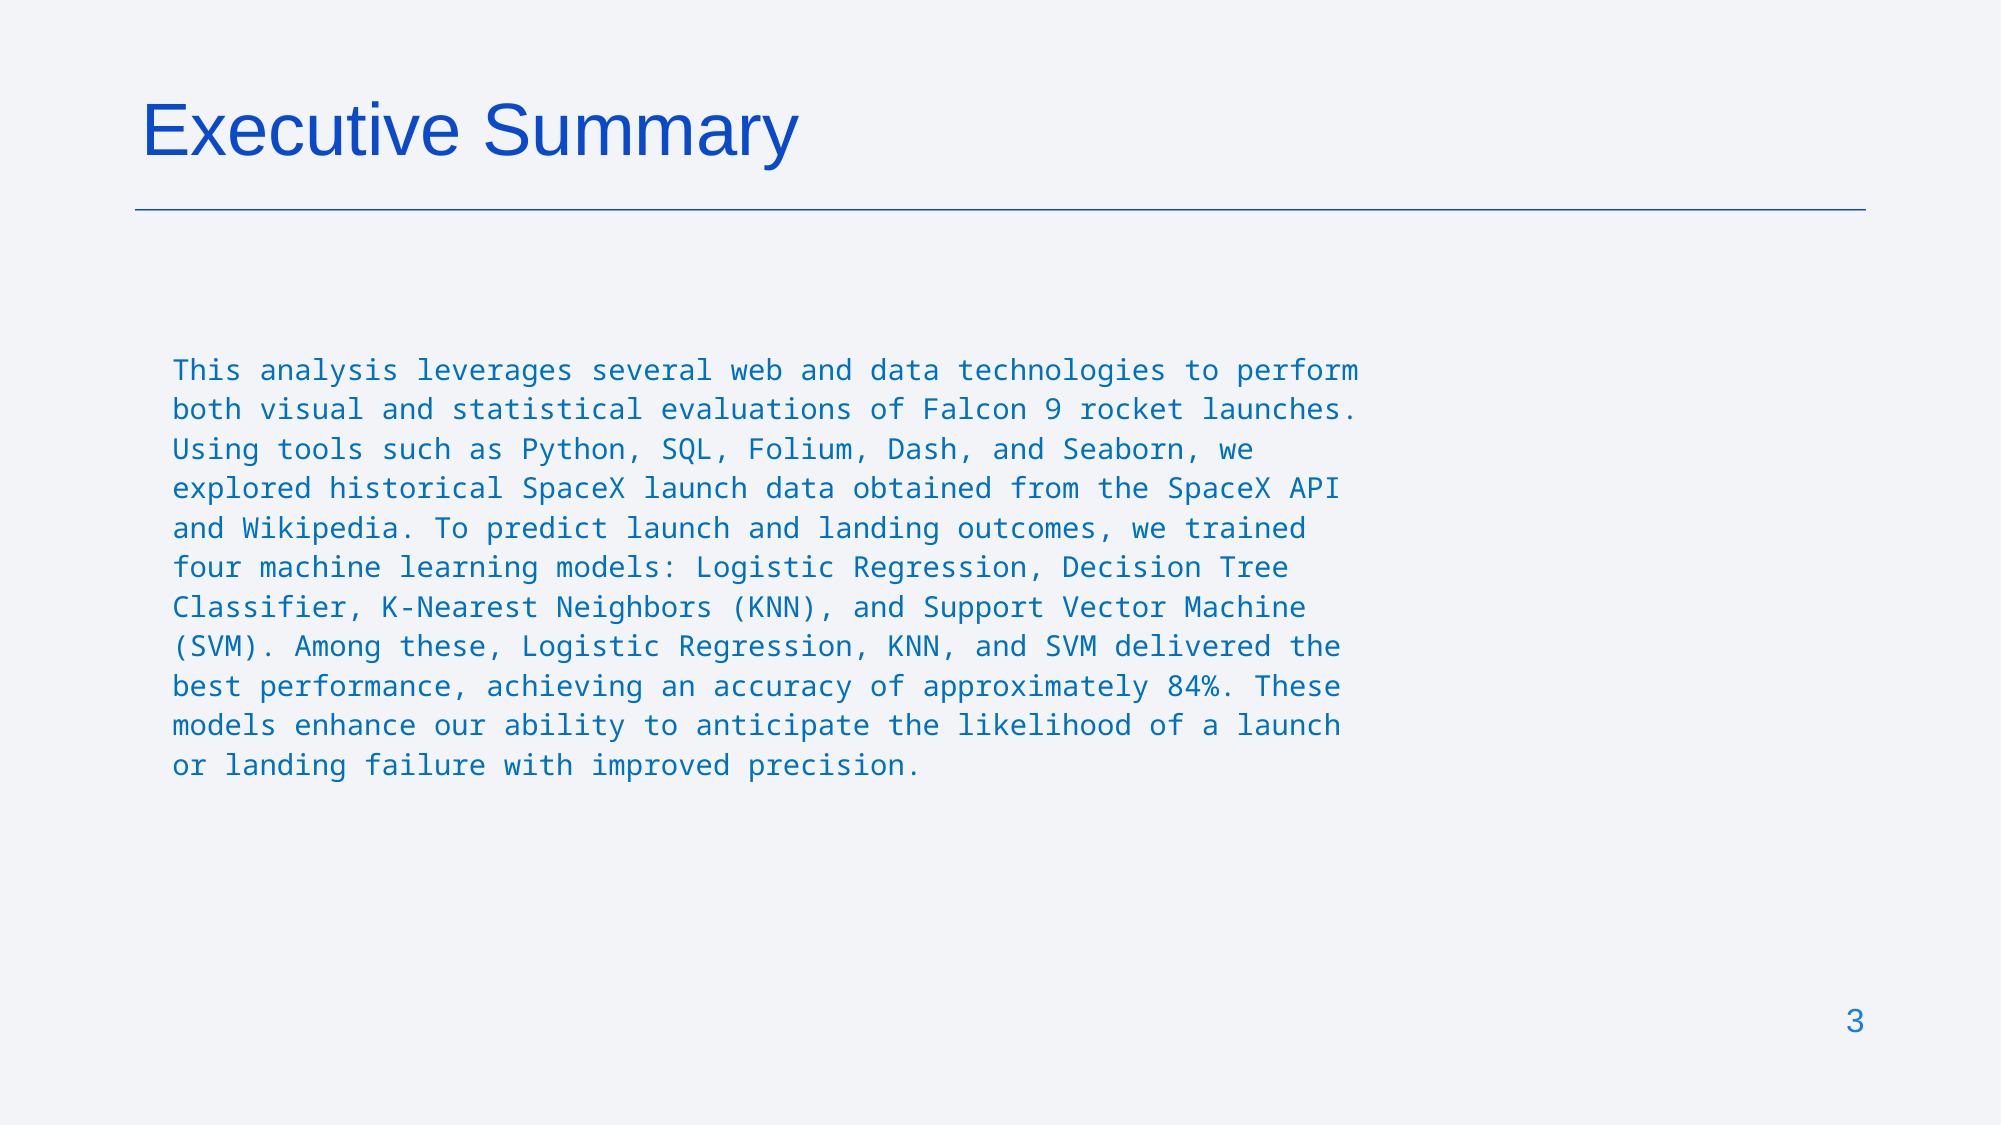

Executive Summary
This analysis leverages several web and data technologies to perform both visual and statistical evaluations of Falcon 9 rocket launches. Using tools such as Python, SQL, Folium, Dash, and Seaborn, we explored historical SpaceX launch data obtained from the SpaceX API and Wikipedia. To predict launch and landing outcomes, we trained four machine learning models: Logistic Regression, Decision Tree Classifier, K-Nearest Neighbors (KNN), and Support Vector Machine (SVM). Among these, Logistic Regression, KNN, and SVM delivered the best performance, achieving an accuracy of approximately 84%. These models enhance our ability to anticipate the likelihood of a launch or landing failure with improved precision.
3